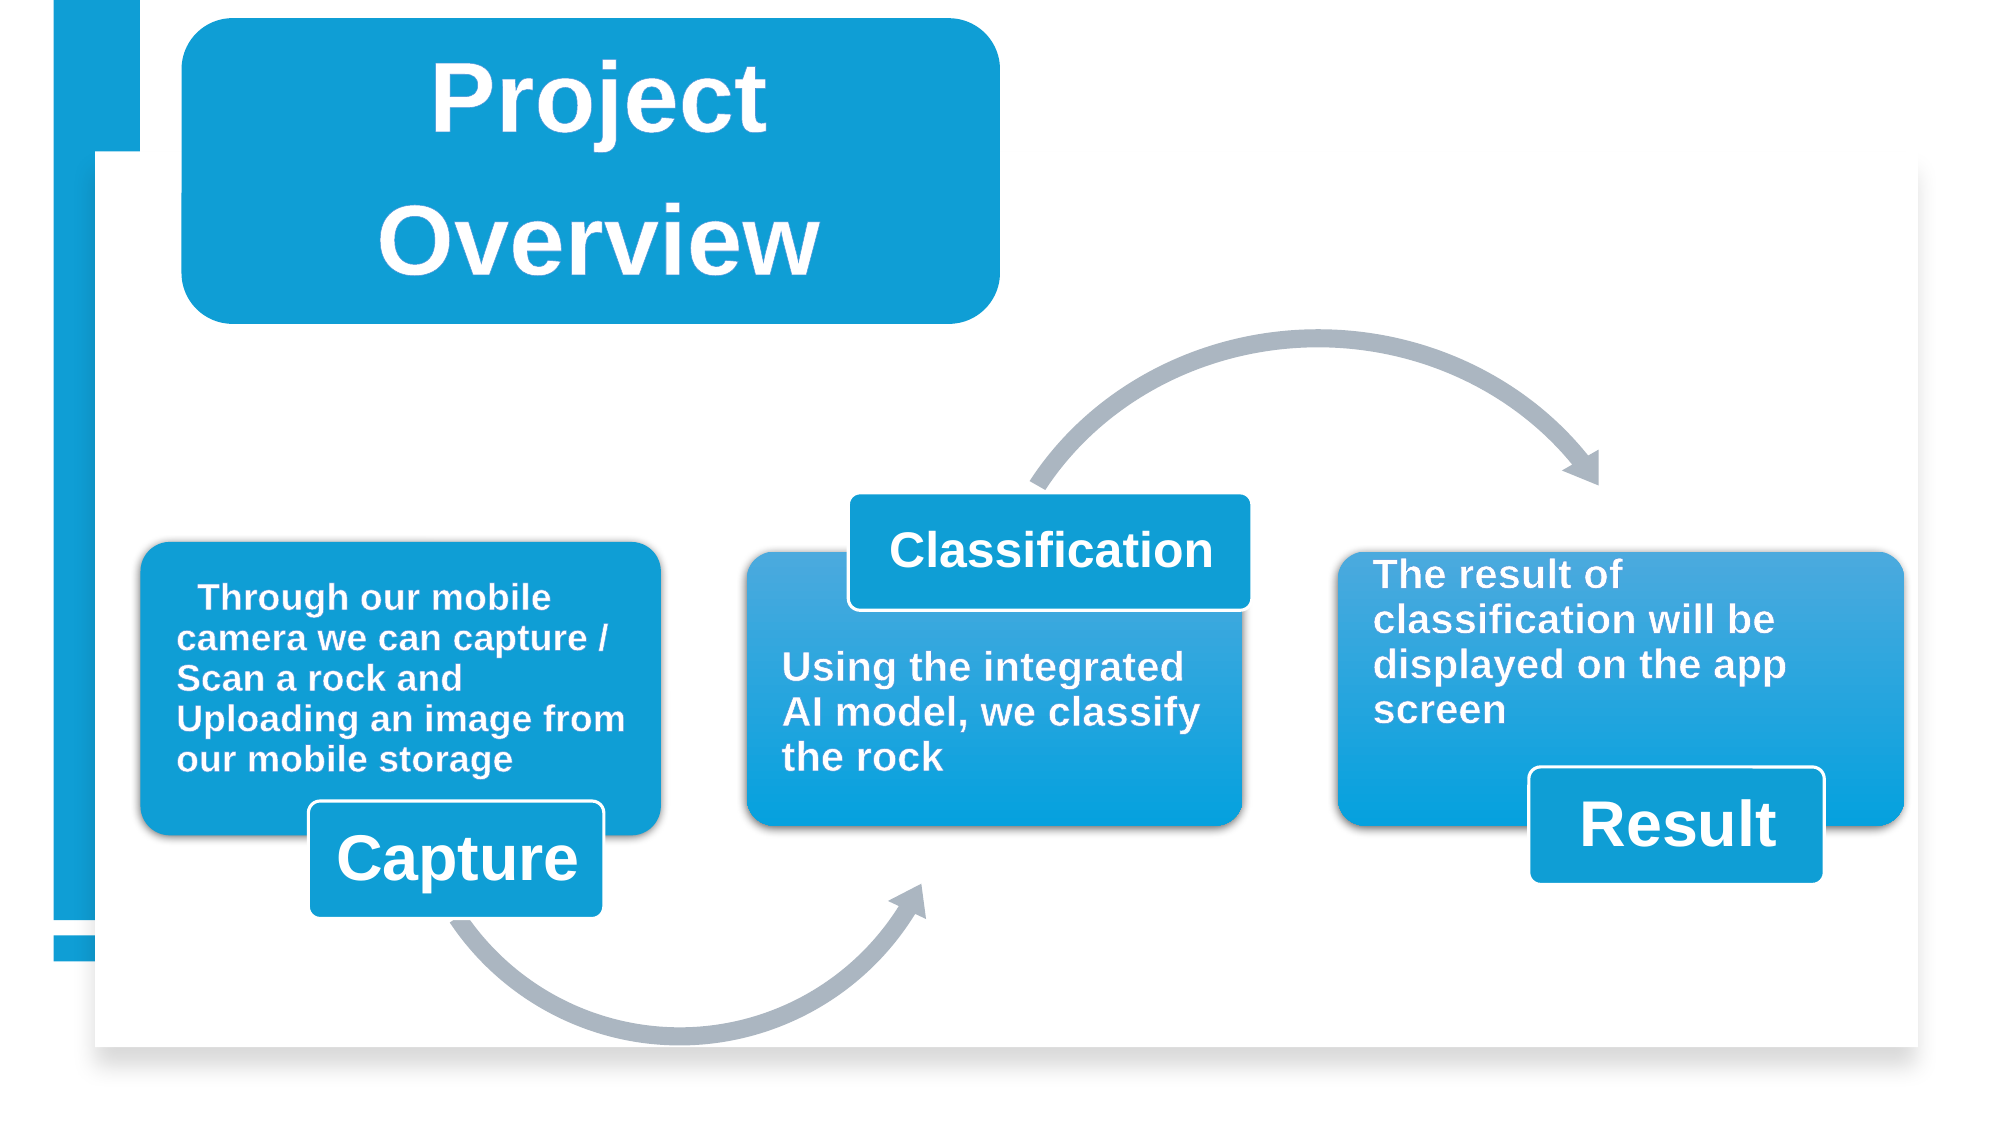

Project
Overview

  Through our mobile camera we can capture / Scan a rock and Uploading an image from our mobile storage
Capture
Using the integrated AI model, we classify the rock
Classification

The result of classification will be displayed on the app screen
Result